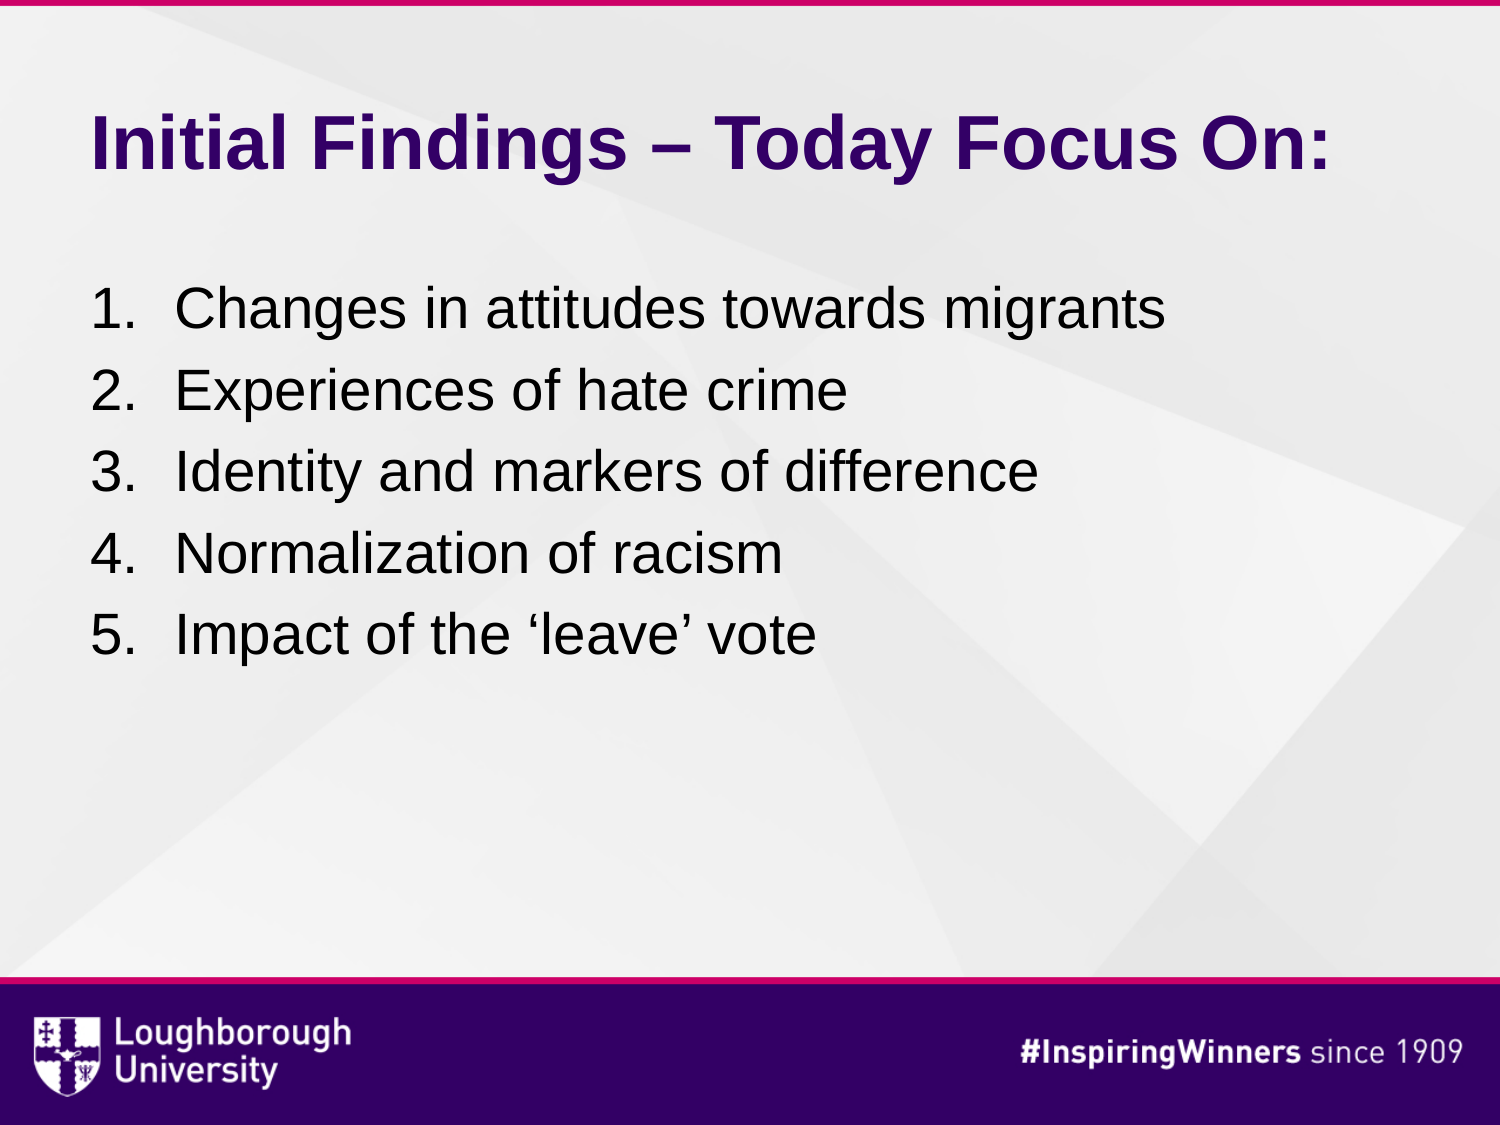

# Initial Findings – Today Focus On:
Changes in attitudes towards migrants
Experiences of hate crime
Identity and markers of difference
Normalization of racism
Impact of the ‘leave’ vote